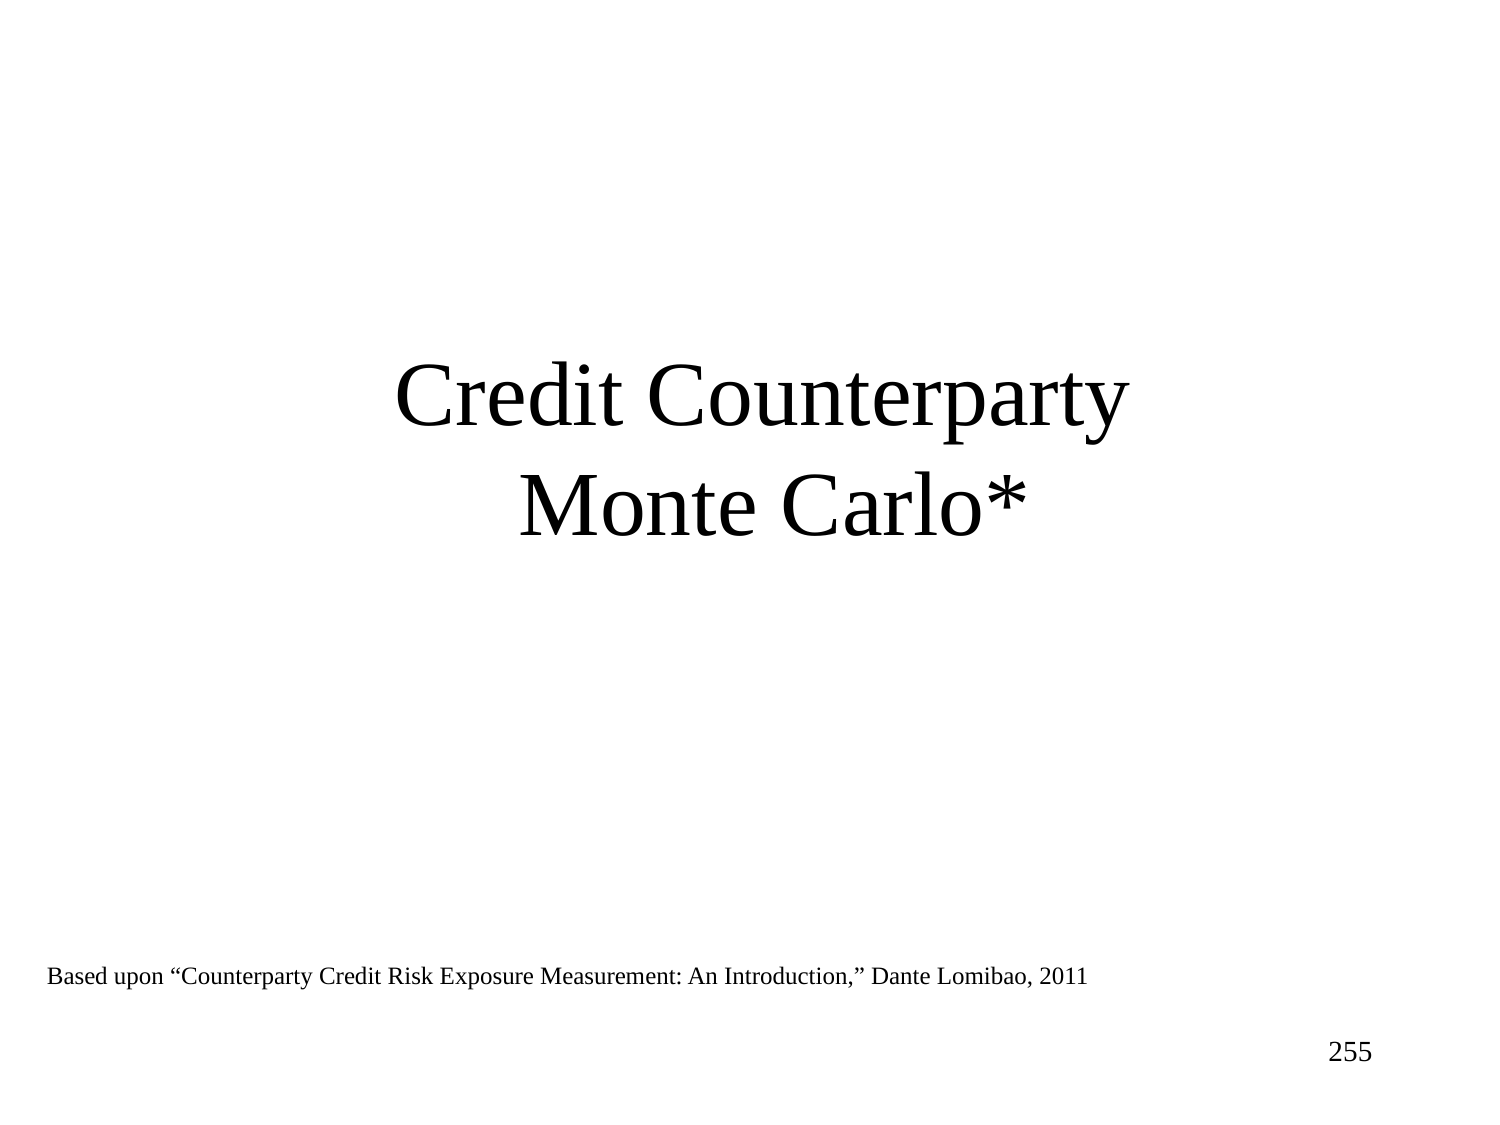

# Credit Counterparty Monte Carlo*
Based upon “Counterparty Credit Risk Exposure Measurement: An Introduction,” Dante Lomibao, 2011
255